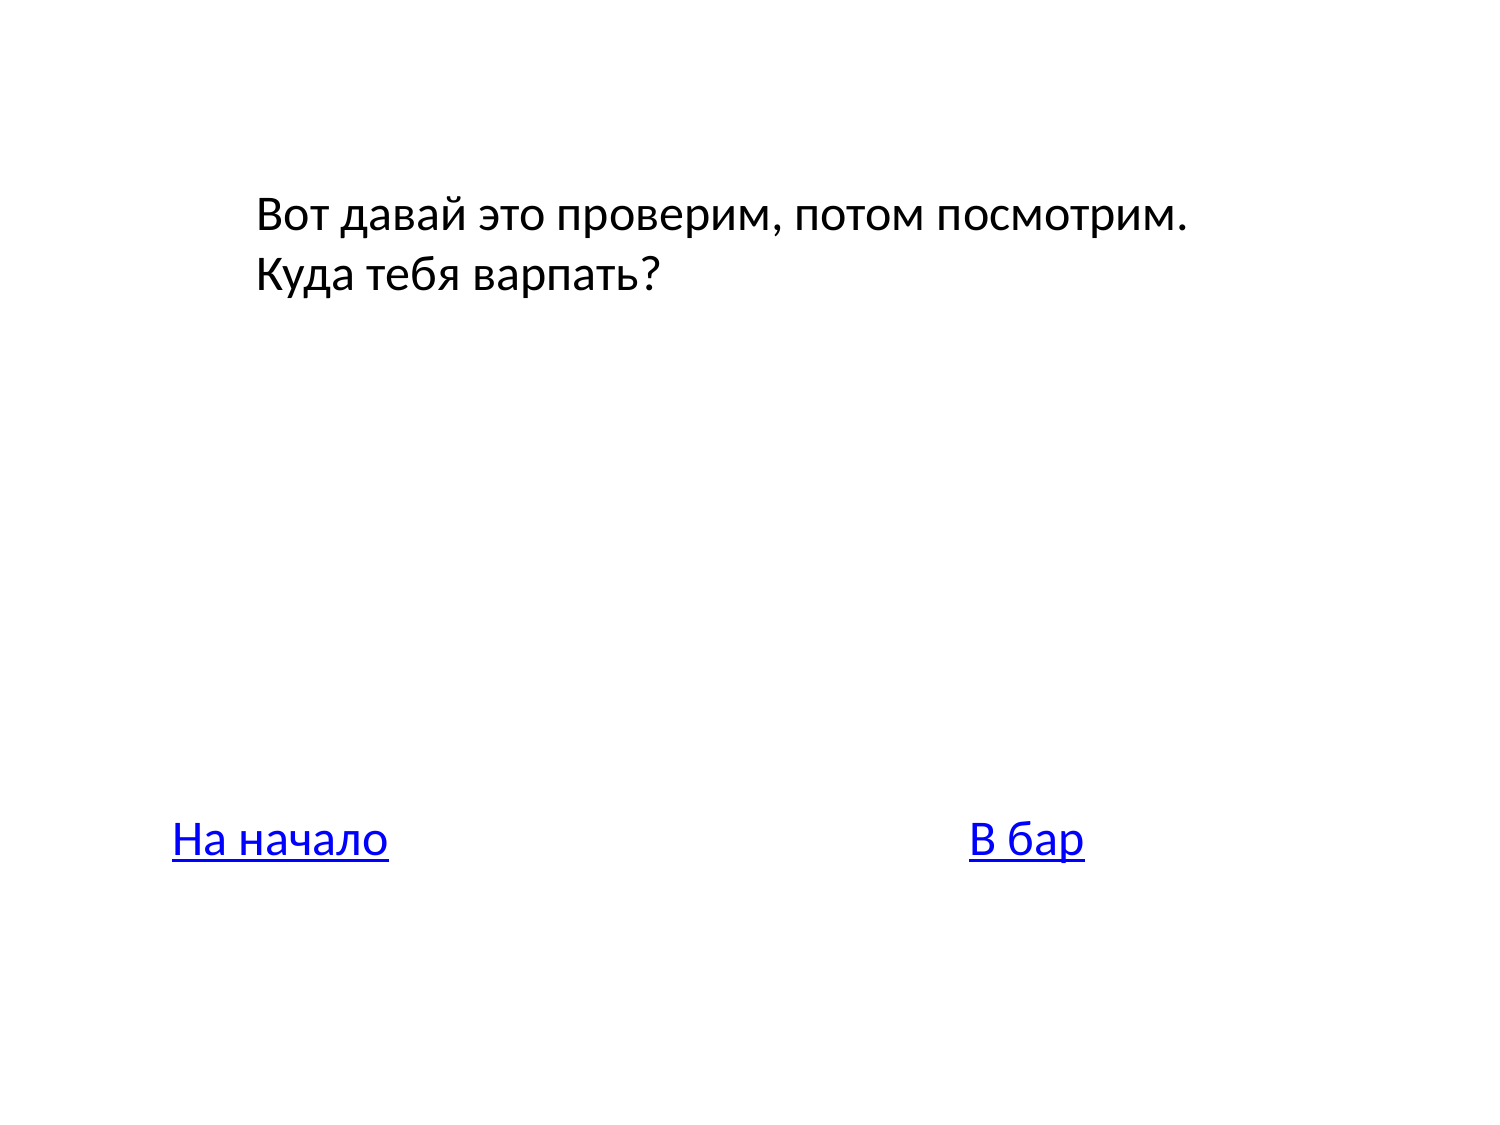

Вот давай это проверим, потом посмотрим. Куда тебя варпать?
На начало
В бар